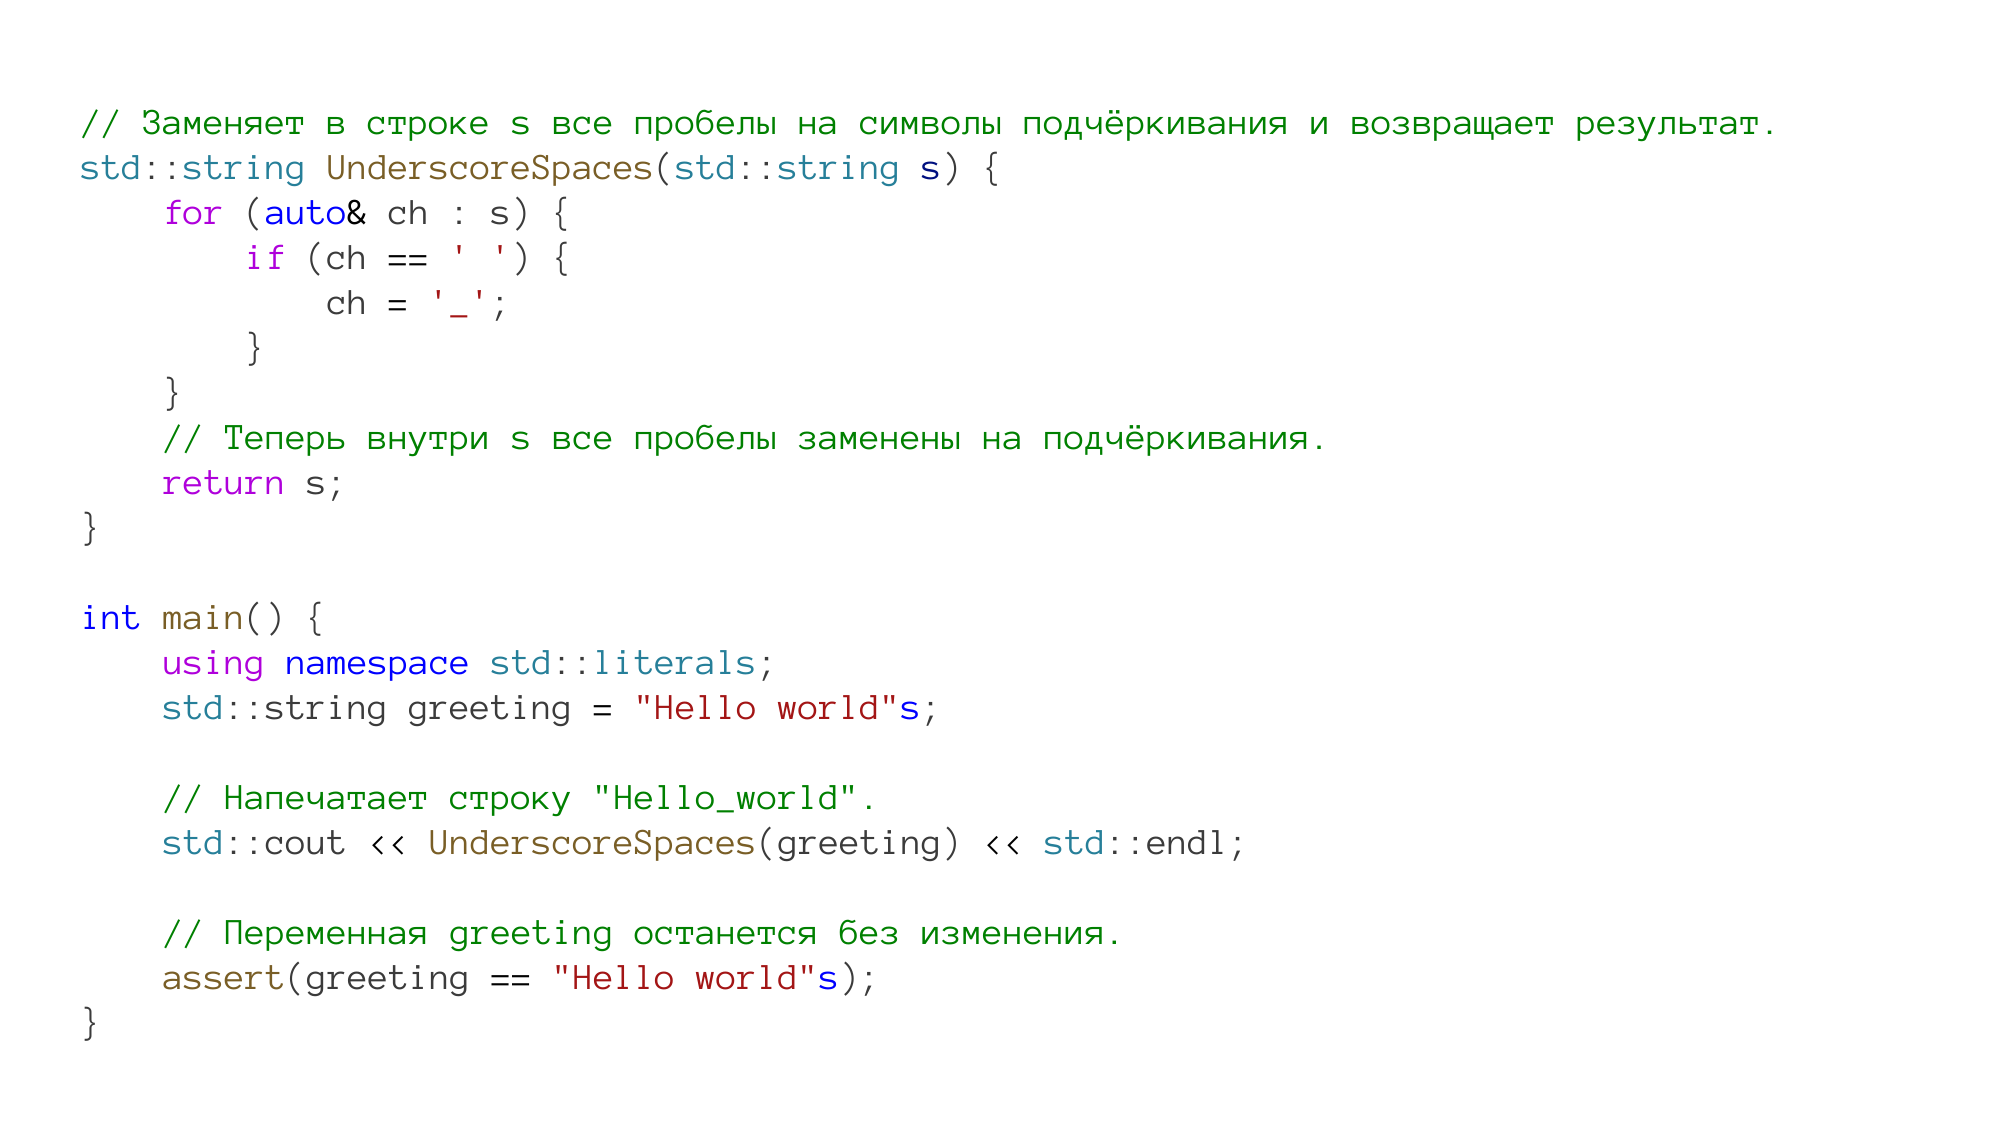

// Заменяет в строке s все пробелы на символы подчёркивания и возвращает результат.
std::string UnderscoreSpaces(std::string s) {
    for (auto& ch : s) {
        if (ch == ' ') {
            ch = '_';
        }
    }
    // Теперь внутри s все пробелы заменены на подчёркивания.
    return s;
}
int main() {
    using namespace std::literals;
    std::string greeting = "Hello world"s;
    // Напечатает строку "Hello_world".
    std::cout << UnderscoreSpaces(greeting) << std::endl;

    // Переменная greeting останется без изменения.
    assert(greeting == "Hello world"s);
}